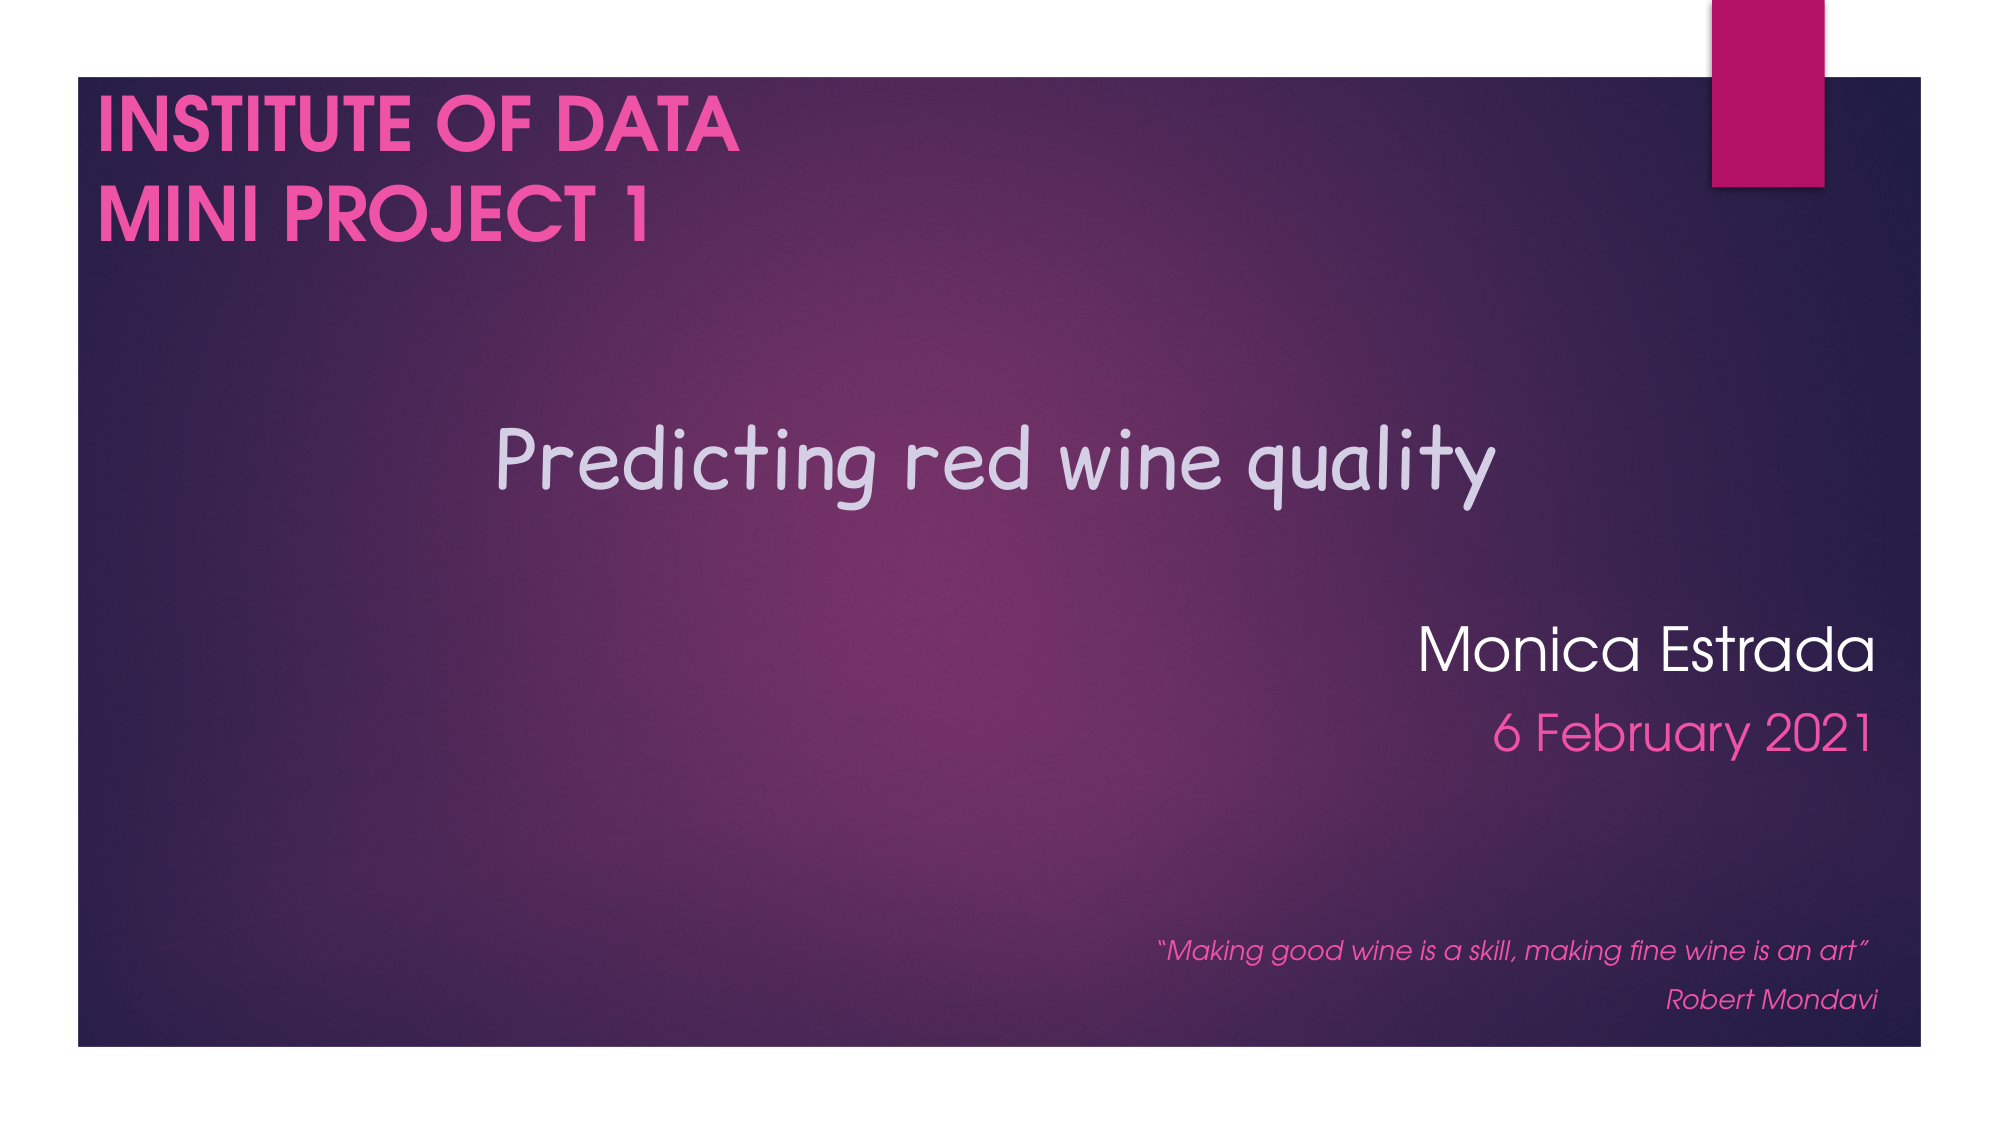

# INSTITUTE OF DATA MINI PROJECT 1
Predicting red wine quality

Monica Estrada
6 February 2021

“Making good wine is a skill, making fine wine is an art”
Robert Mondavi